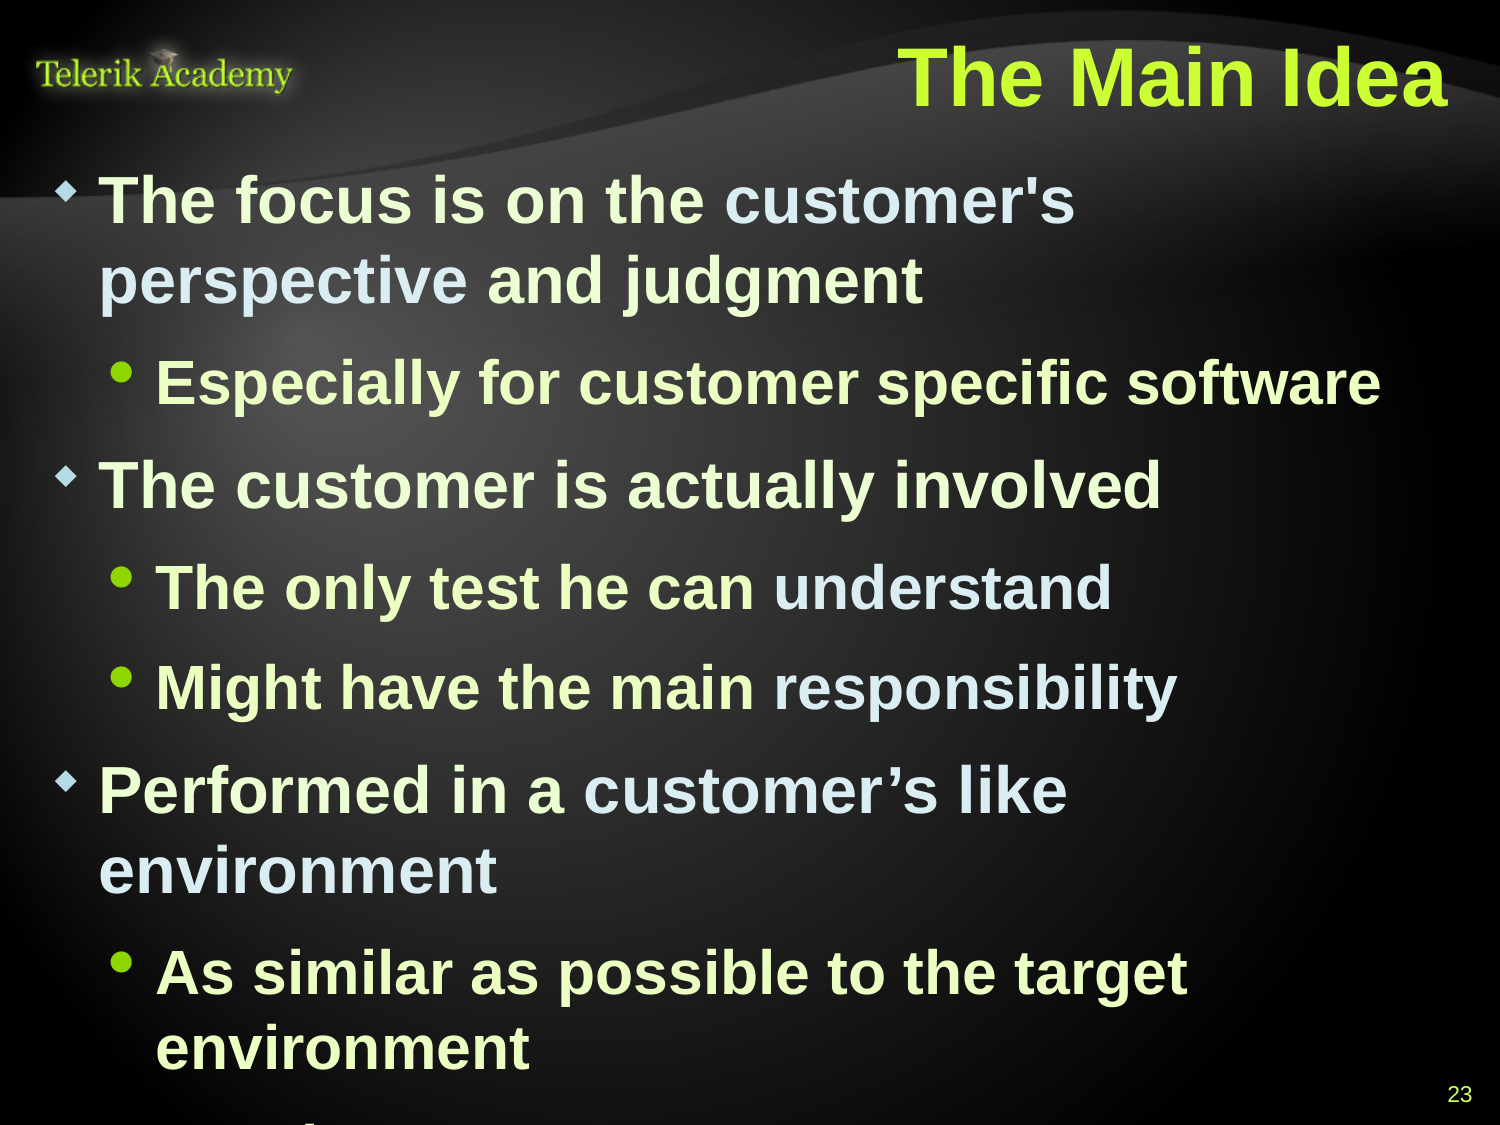

# The Main Idea
The focus is on the customer's perspective and judgment
Especially for customer specific software
The customer is actually involved
The only test he can understand
Might have the main responsibility
Performed in a customer’s like environment
As similar as possible to the target environment
New issues may occur
23